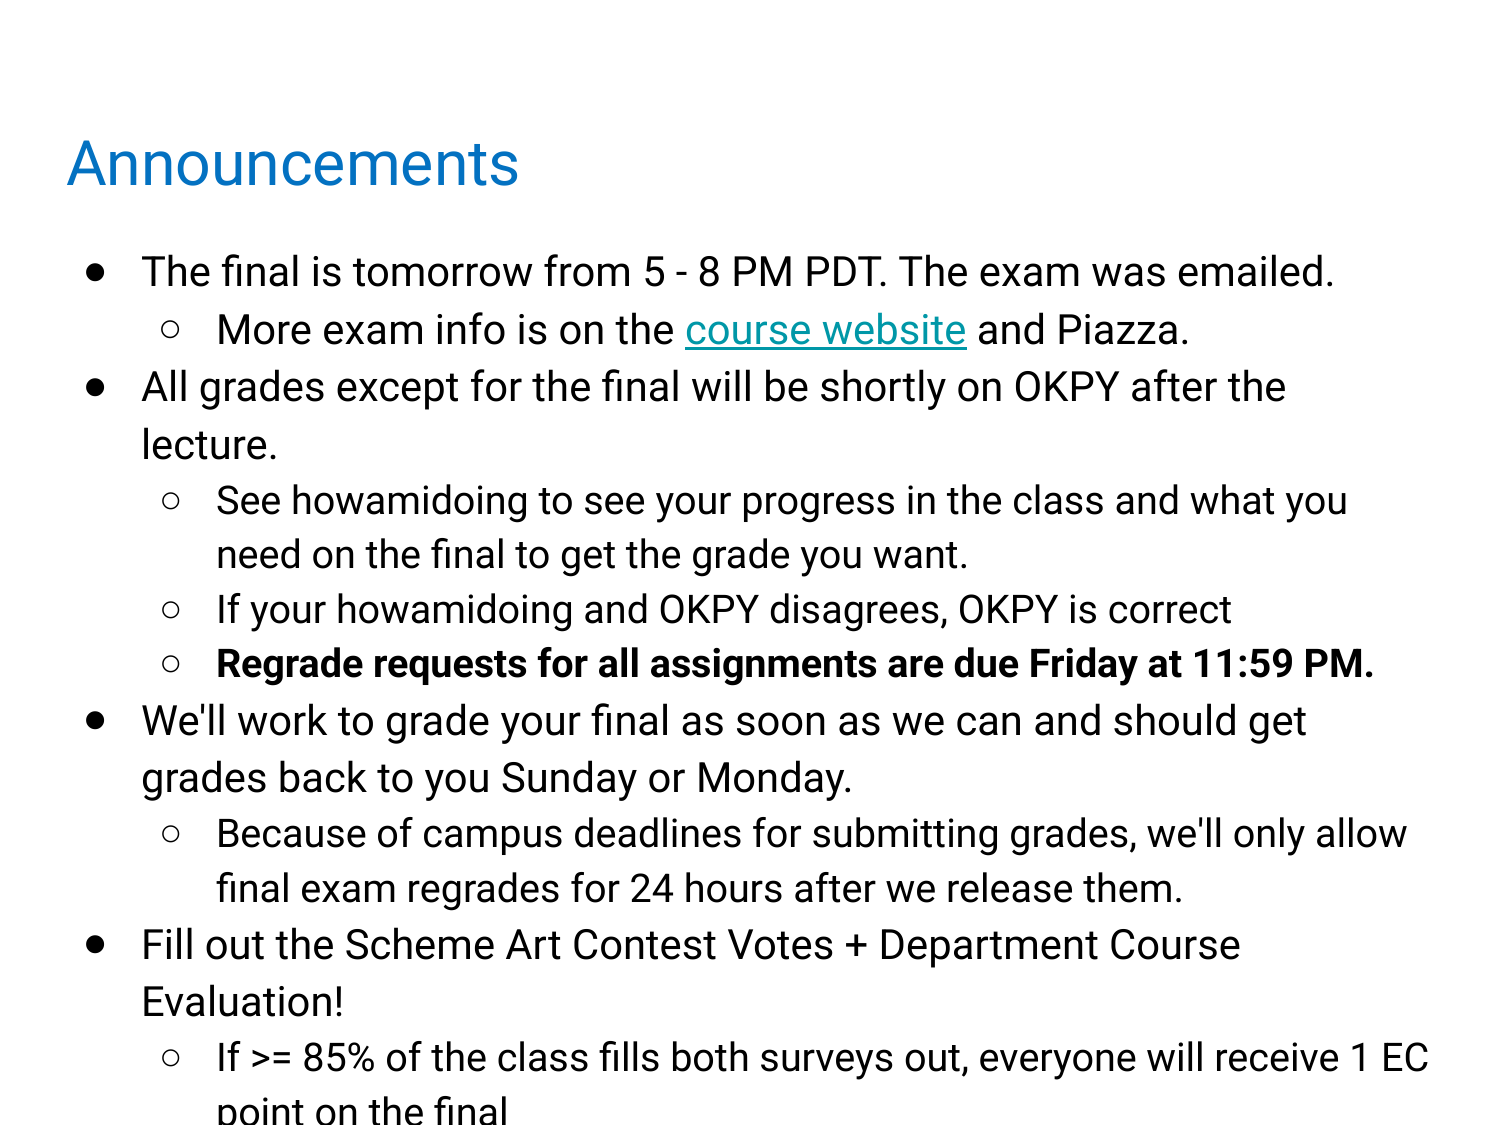

# Announcements
The final is tomorrow from 5 - 8 PM PDT. The exam was emailed.
More exam info is on the course website and Piazza.
All grades except for the final will be shortly on OKPY after the lecture.
See howamidoing to see your progress in the class and what you need on the final to get the grade you want.
If your howamidoing and OKPY disagrees, OKPY is correct
Regrade requests for all assignments are due Friday at 11:59 PM.
We'll work to grade your final as soon as we can and should get grades back to you Sunday or Monday.
Because of campus deadlines for submitting grades, we'll only allow final exam regrades for 24 hours after we release them.
Fill out the Scheme Art Contest Votes + Department Course Evaluation!
If >= 85% of the class fills both surveys out, everyone will receive 1 EC point on the final